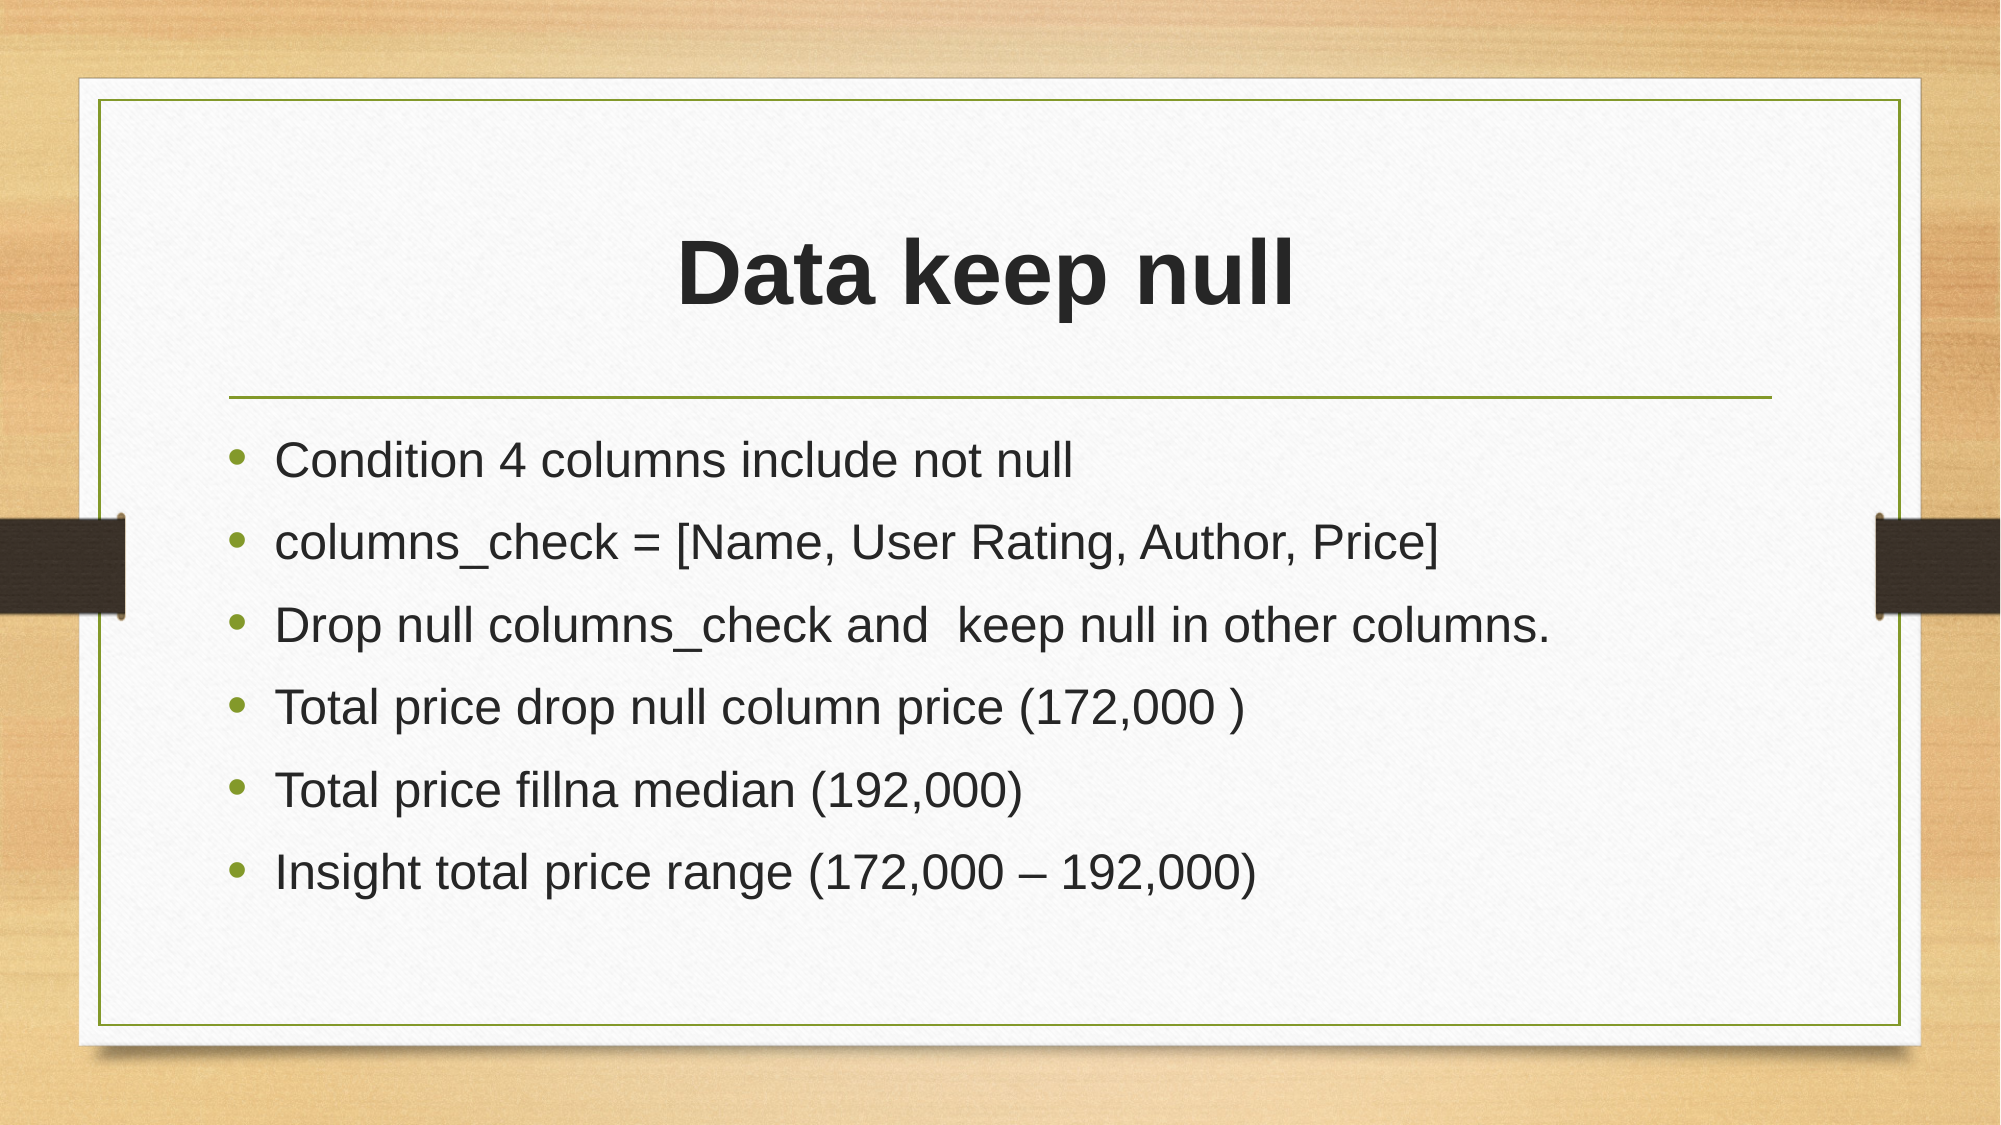

# Data keep null
Condition 4 columns include not null
columns_check = [Name, User Rating, Author, Price]
Drop null columns_check and  keep null in other columns.
Total price drop null column price (172,000 )
Total price fillna median (192,000)
Insight total price range (172,000 – 192,000)